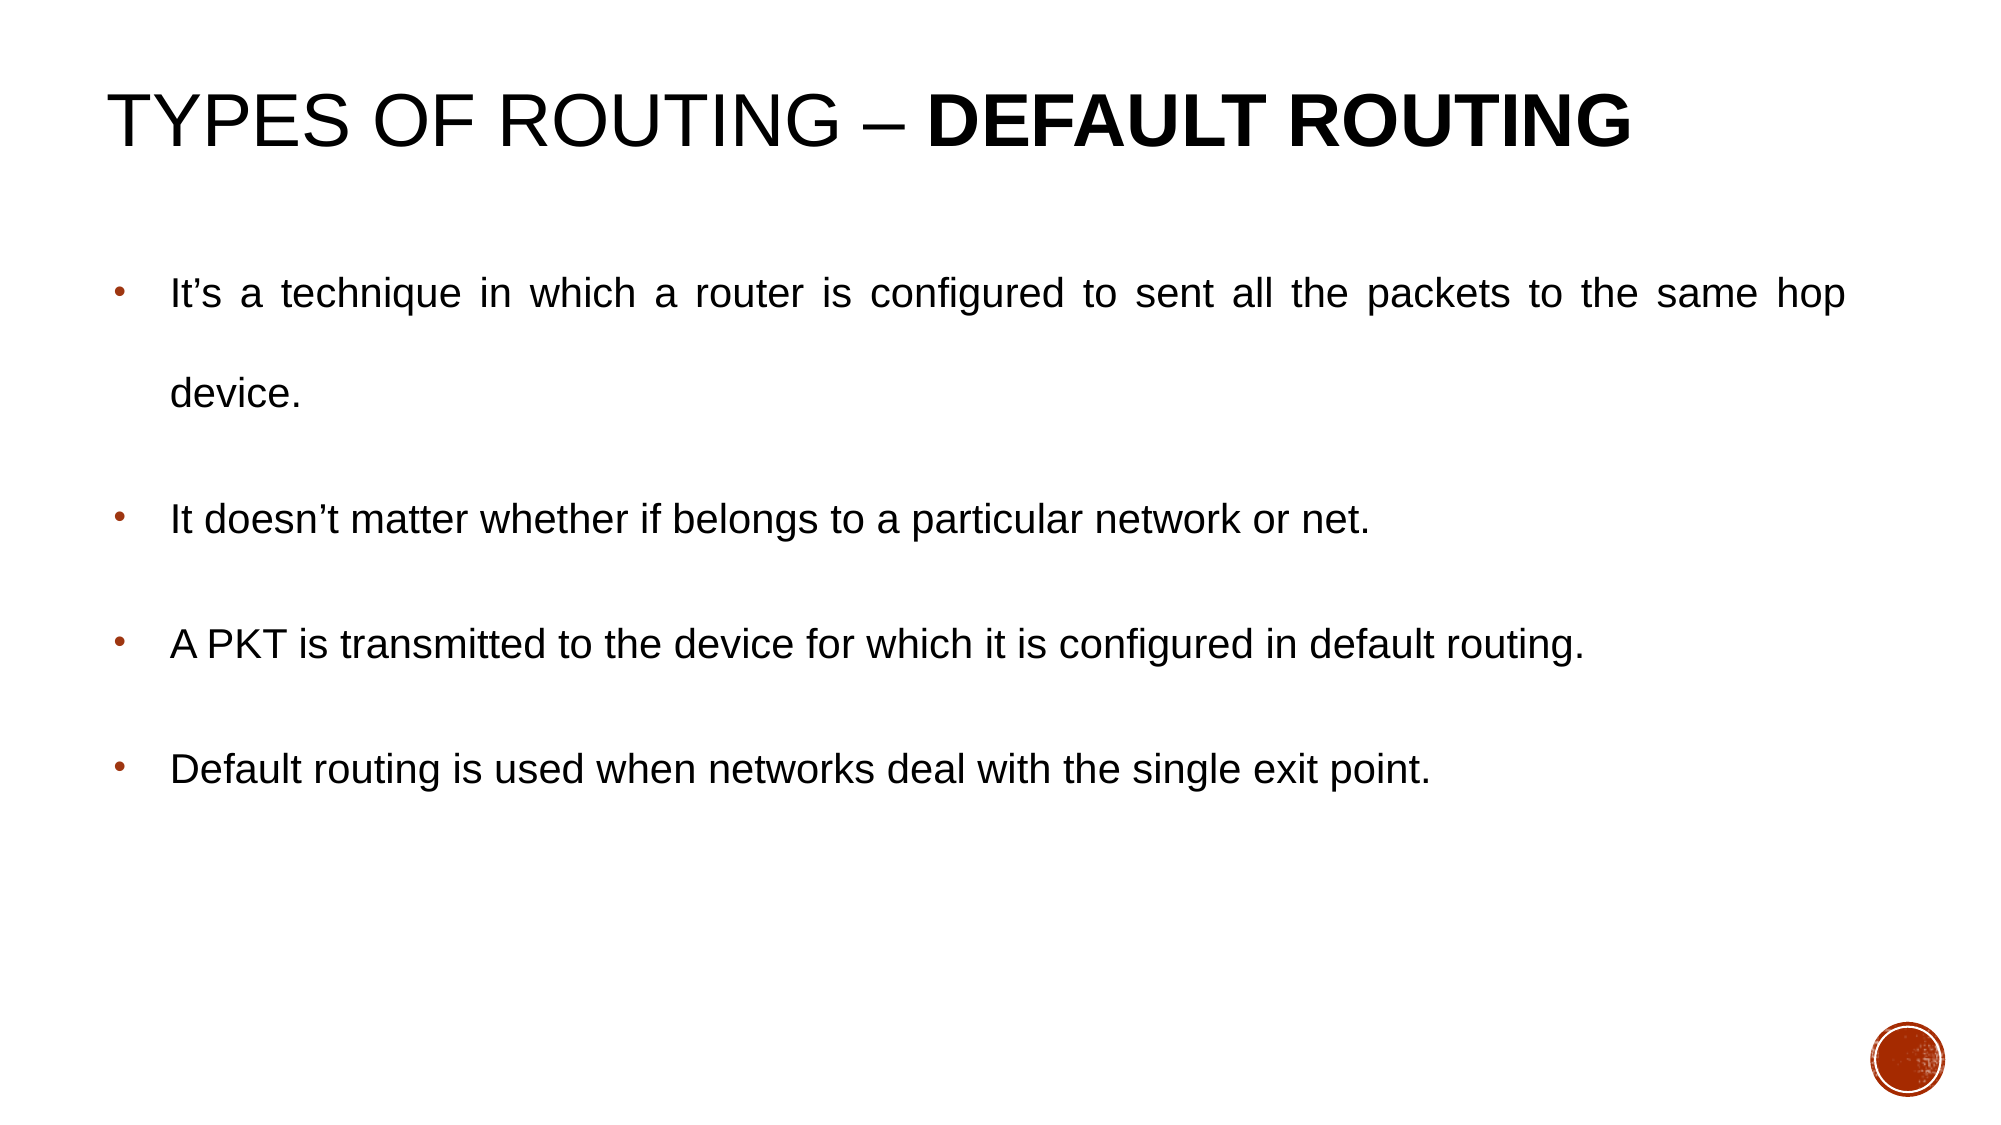

# Types of Routing – Default Routing
It’s a technique in which a router is configured to sent all the packets to the same hop device.
It doesn’t matter whether if belongs to a particular network or net.
A PKT is transmitted to the device for which it is configured in default routing.
Default routing is used when networks deal with the single exit point.